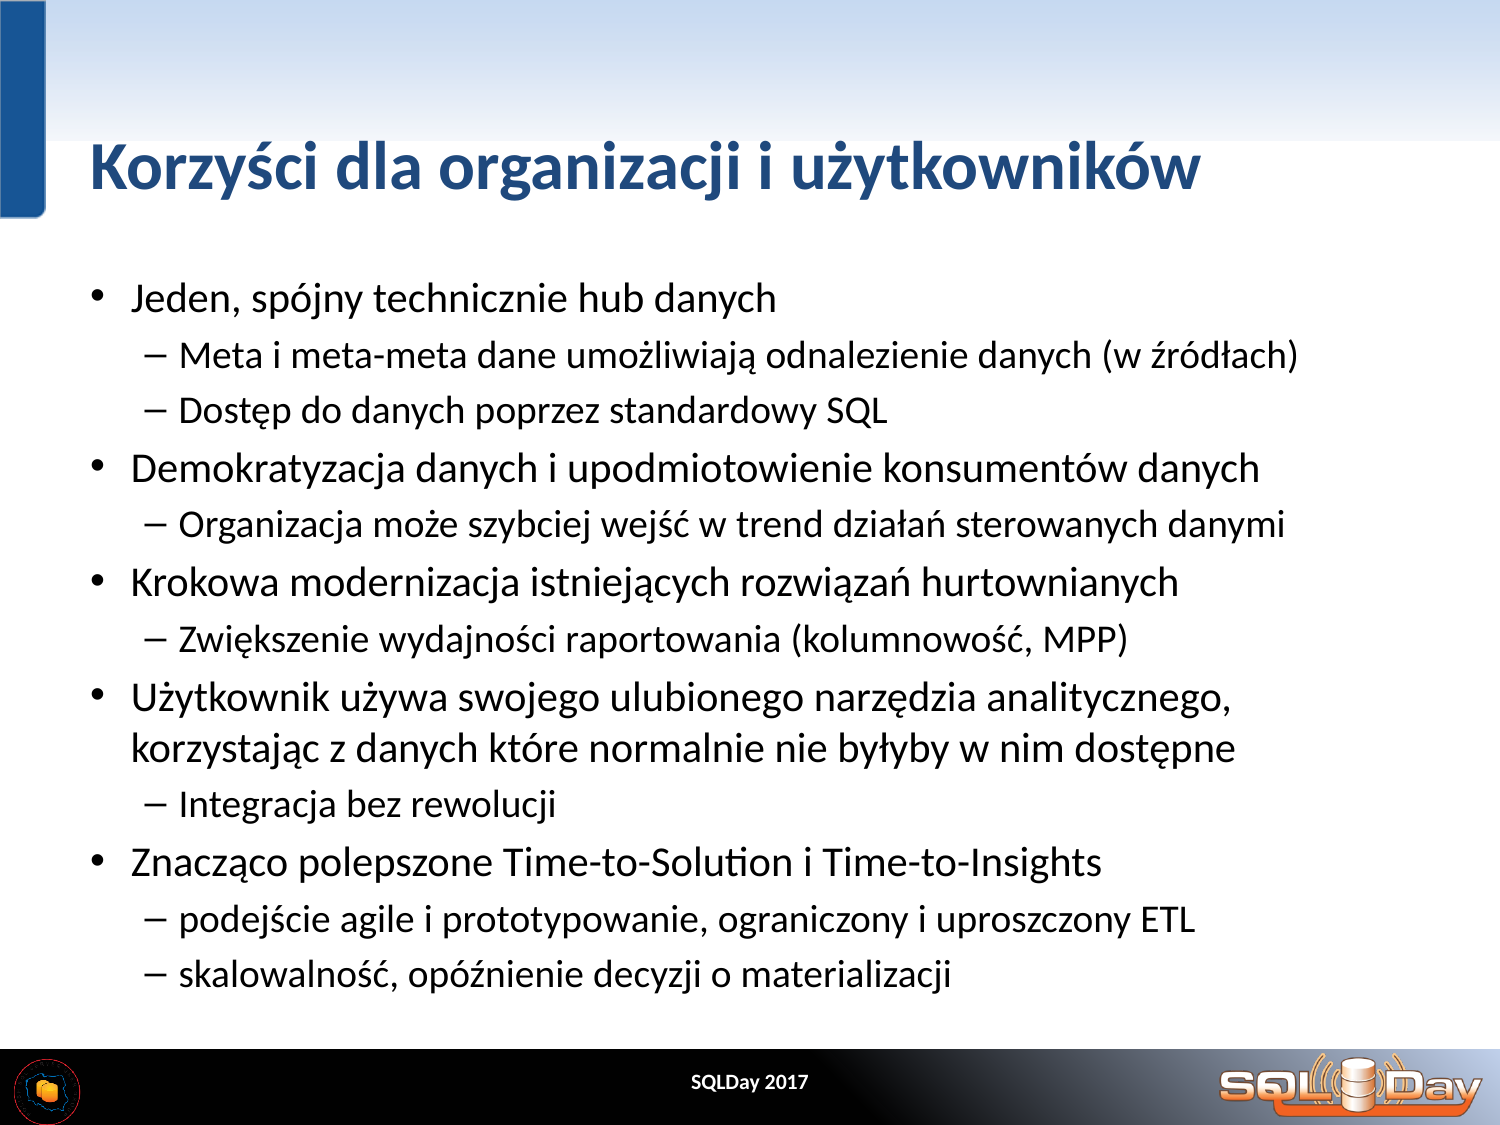

# Korzyści dla organizacji i użytkowników
Jeden, spójny technicznie hub danych
Meta i meta-meta dane umożliwiają odnalezienie danych (w źródłach)
Dostęp do danych poprzez standardowy SQL
Demokratyzacja danych i upodmiotowienie konsumentów danych
Organizacja może szybciej wejść w trend działań sterowanych danymi
Krokowa modernizacja istniejących rozwiązań hurtownianych
Zwiększenie wydajności raportowania (kolumnowość, MPP)
Użytkownik używa swojego ulubionego narzędzia analitycznego, korzystając z danych które normalnie nie byłyby w nim dostępne
Integracja bez rewolucji
Znacząco polepszone Time-to-Solution i Time-to-Insights
podejście agile i prototypowanie, ograniczony i uproszczony ETL
skalowalność, opóźnienie decyzji o materializacji